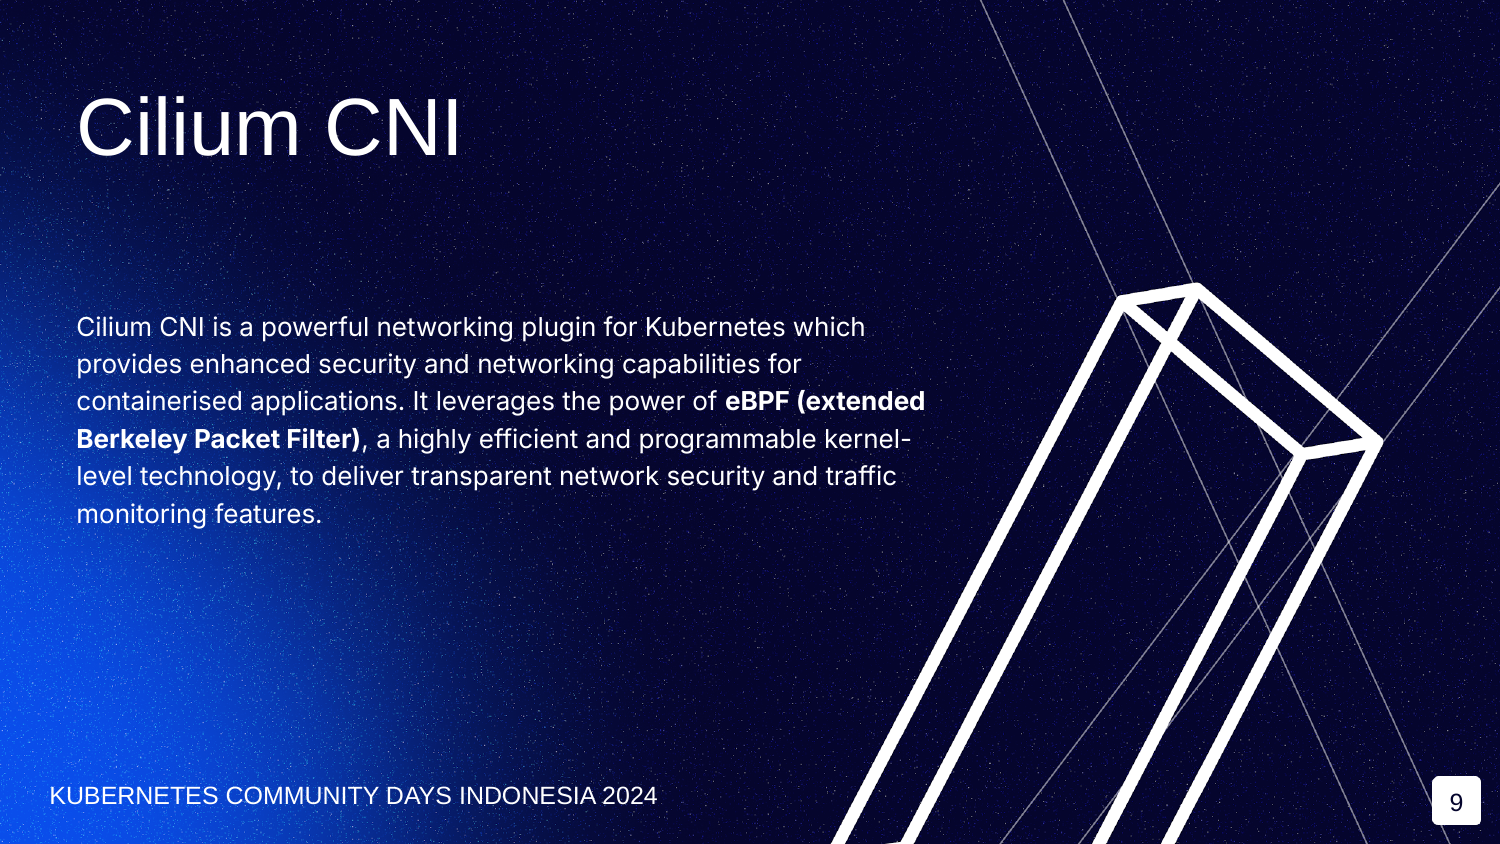

# Cilium CNI
Cilium CNI is a powerful networking plugin for Kubernetes which provides enhanced security and networking capabilities for containerised applications. It leverages the power of eBPF (extended Berkeley Packet Filter), a highly efficient and programmable kernel-level technology, to deliver transparent network security and traffic monitoring features.
9
9